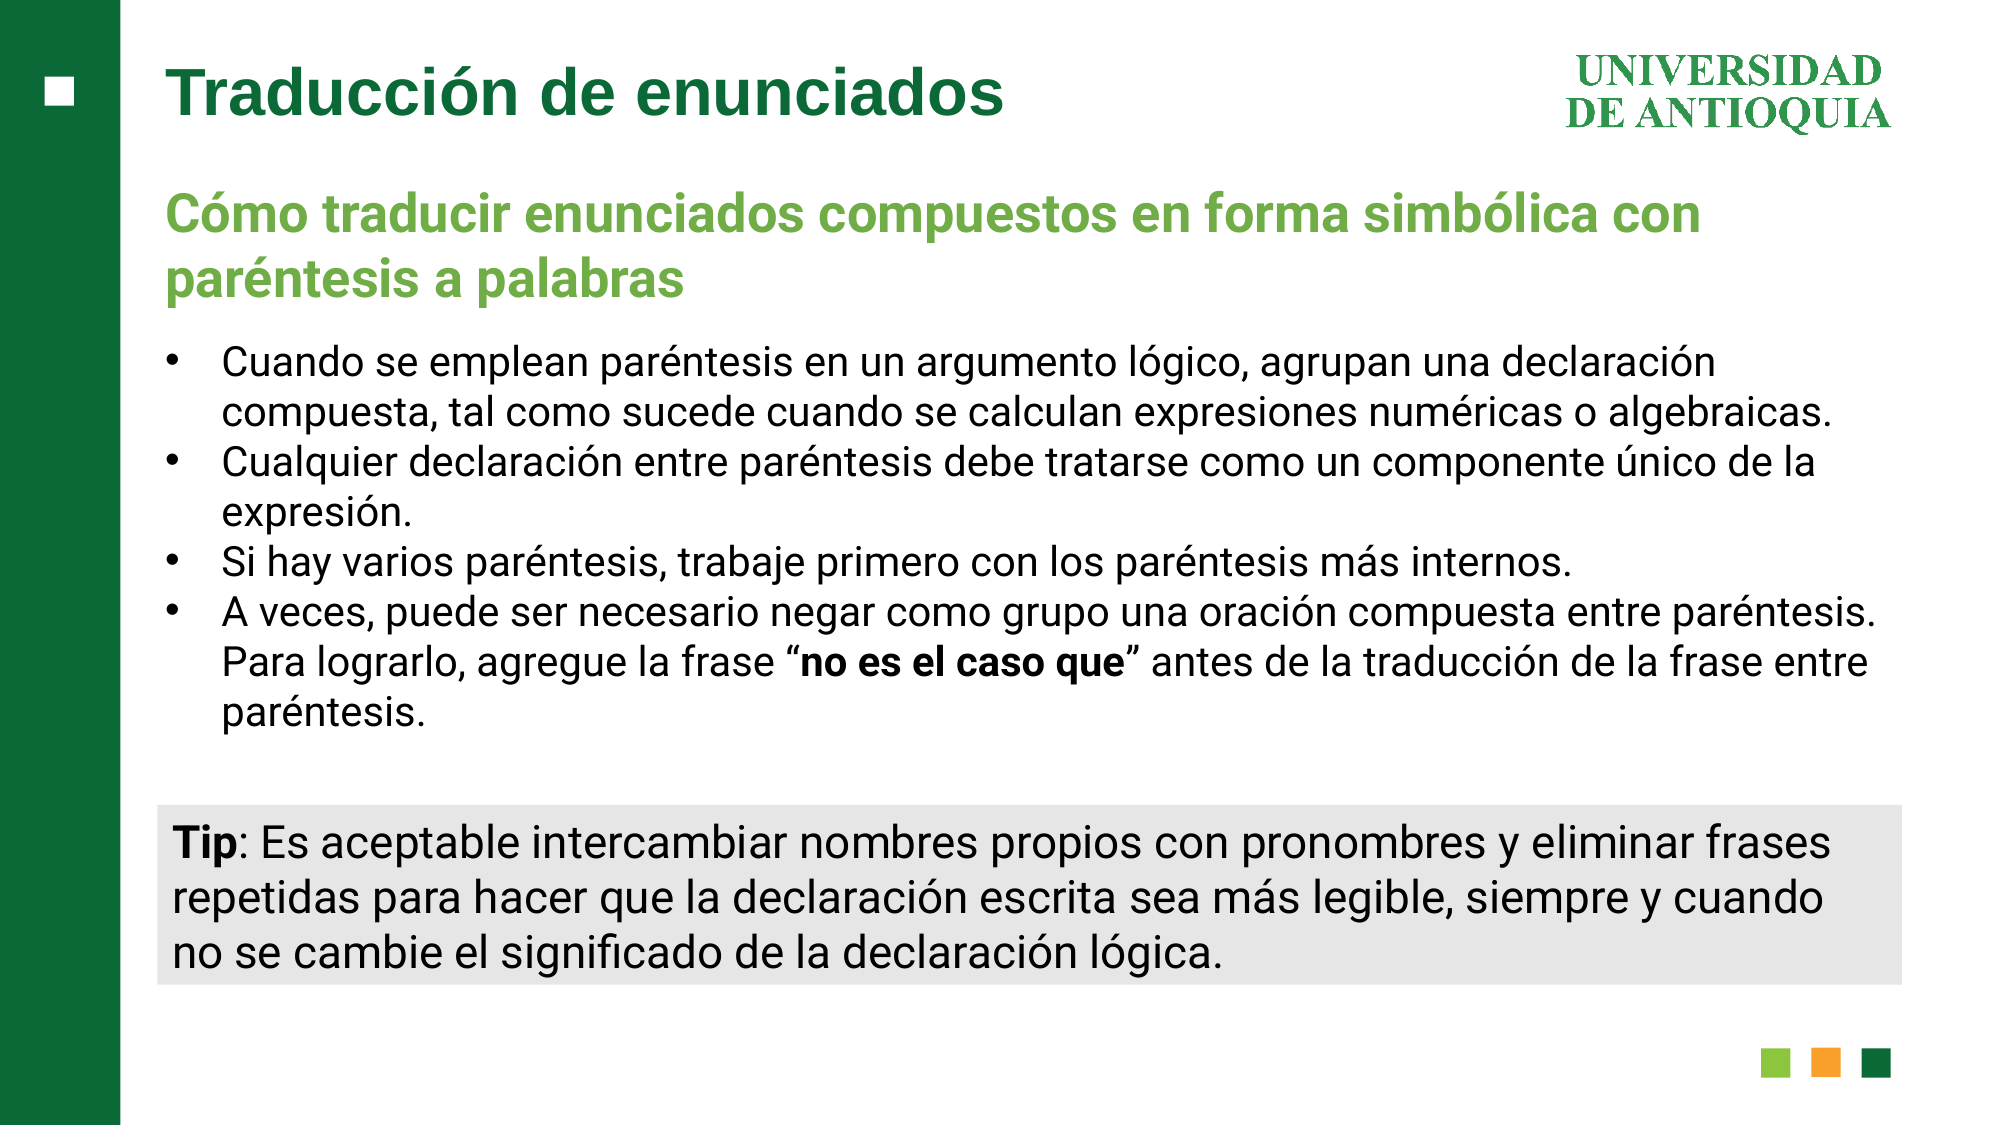

# Traducción de enunciados
Cómo traducir enunciados compuestos en forma simbólica con paréntesis a palabras
Cuando se emplean paréntesis en un argumento lógico, agrupan una declaración compuesta, tal como sucede cuando se calculan expresiones numéricas o algebraicas.
Cualquier declaración entre paréntesis debe tratarse como un componente único de la expresión.
Si hay varios paréntesis, trabaje primero con los paréntesis más internos.
A veces, puede ser necesario negar como grupo una oración compuesta entre paréntesis. Para lograrlo, agregue la frase “no es el caso que” antes de la traducción de la frase entre paréntesis.
Tip: Es aceptable intercambiar nombres propios con pronombres y eliminar frases repetidas para hacer que la declaración escrita sea más legible, siempre y cuando no se cambie el significado de la declaración lógica.